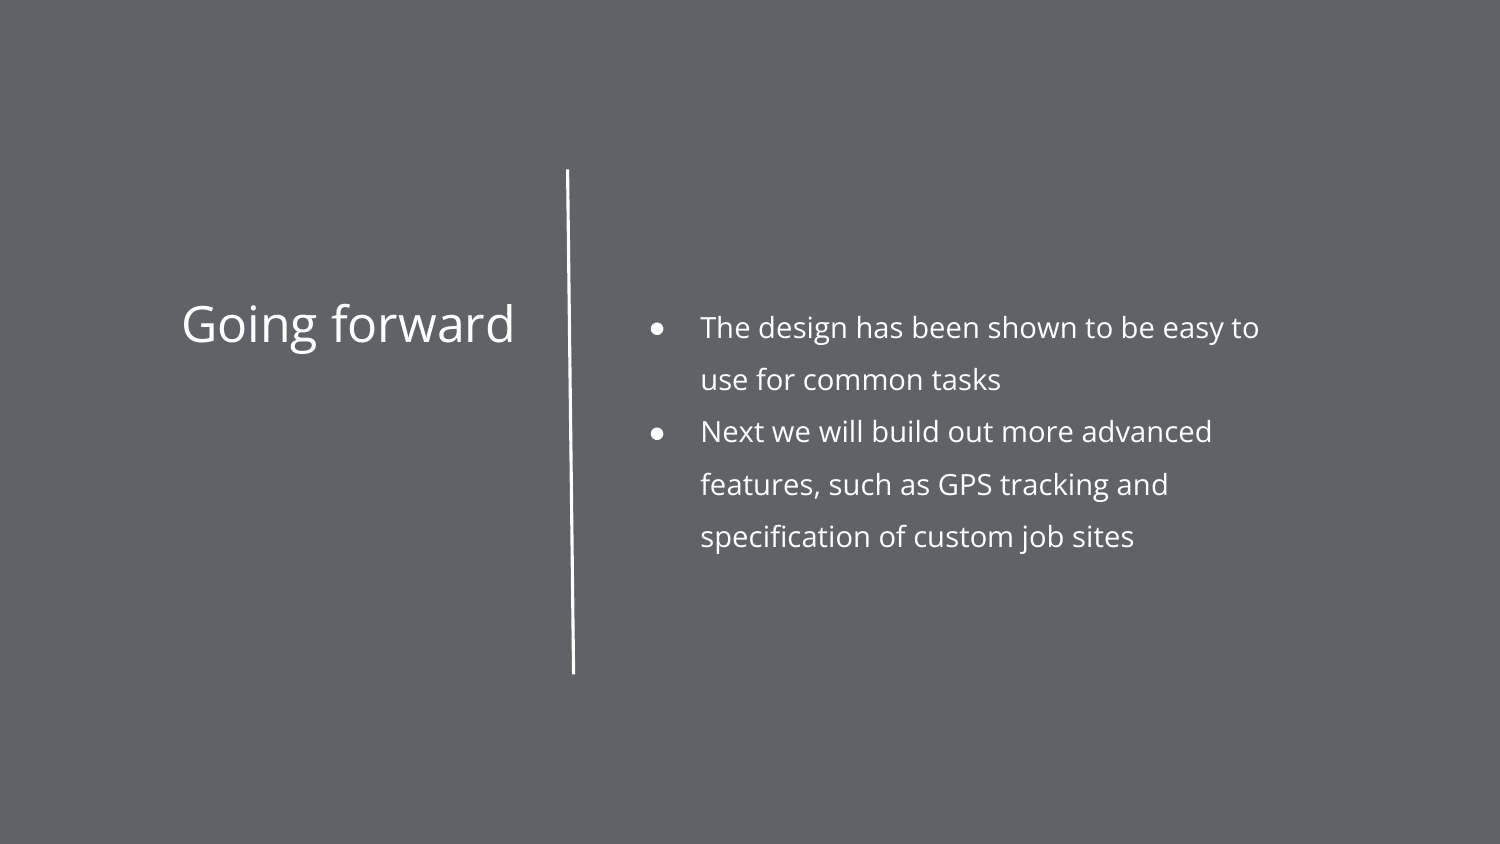

Going forward
The design has been shown to be easy to use for common tasks
Next we will build out more advanced features, such as GPS tracking and specification of custom job sites